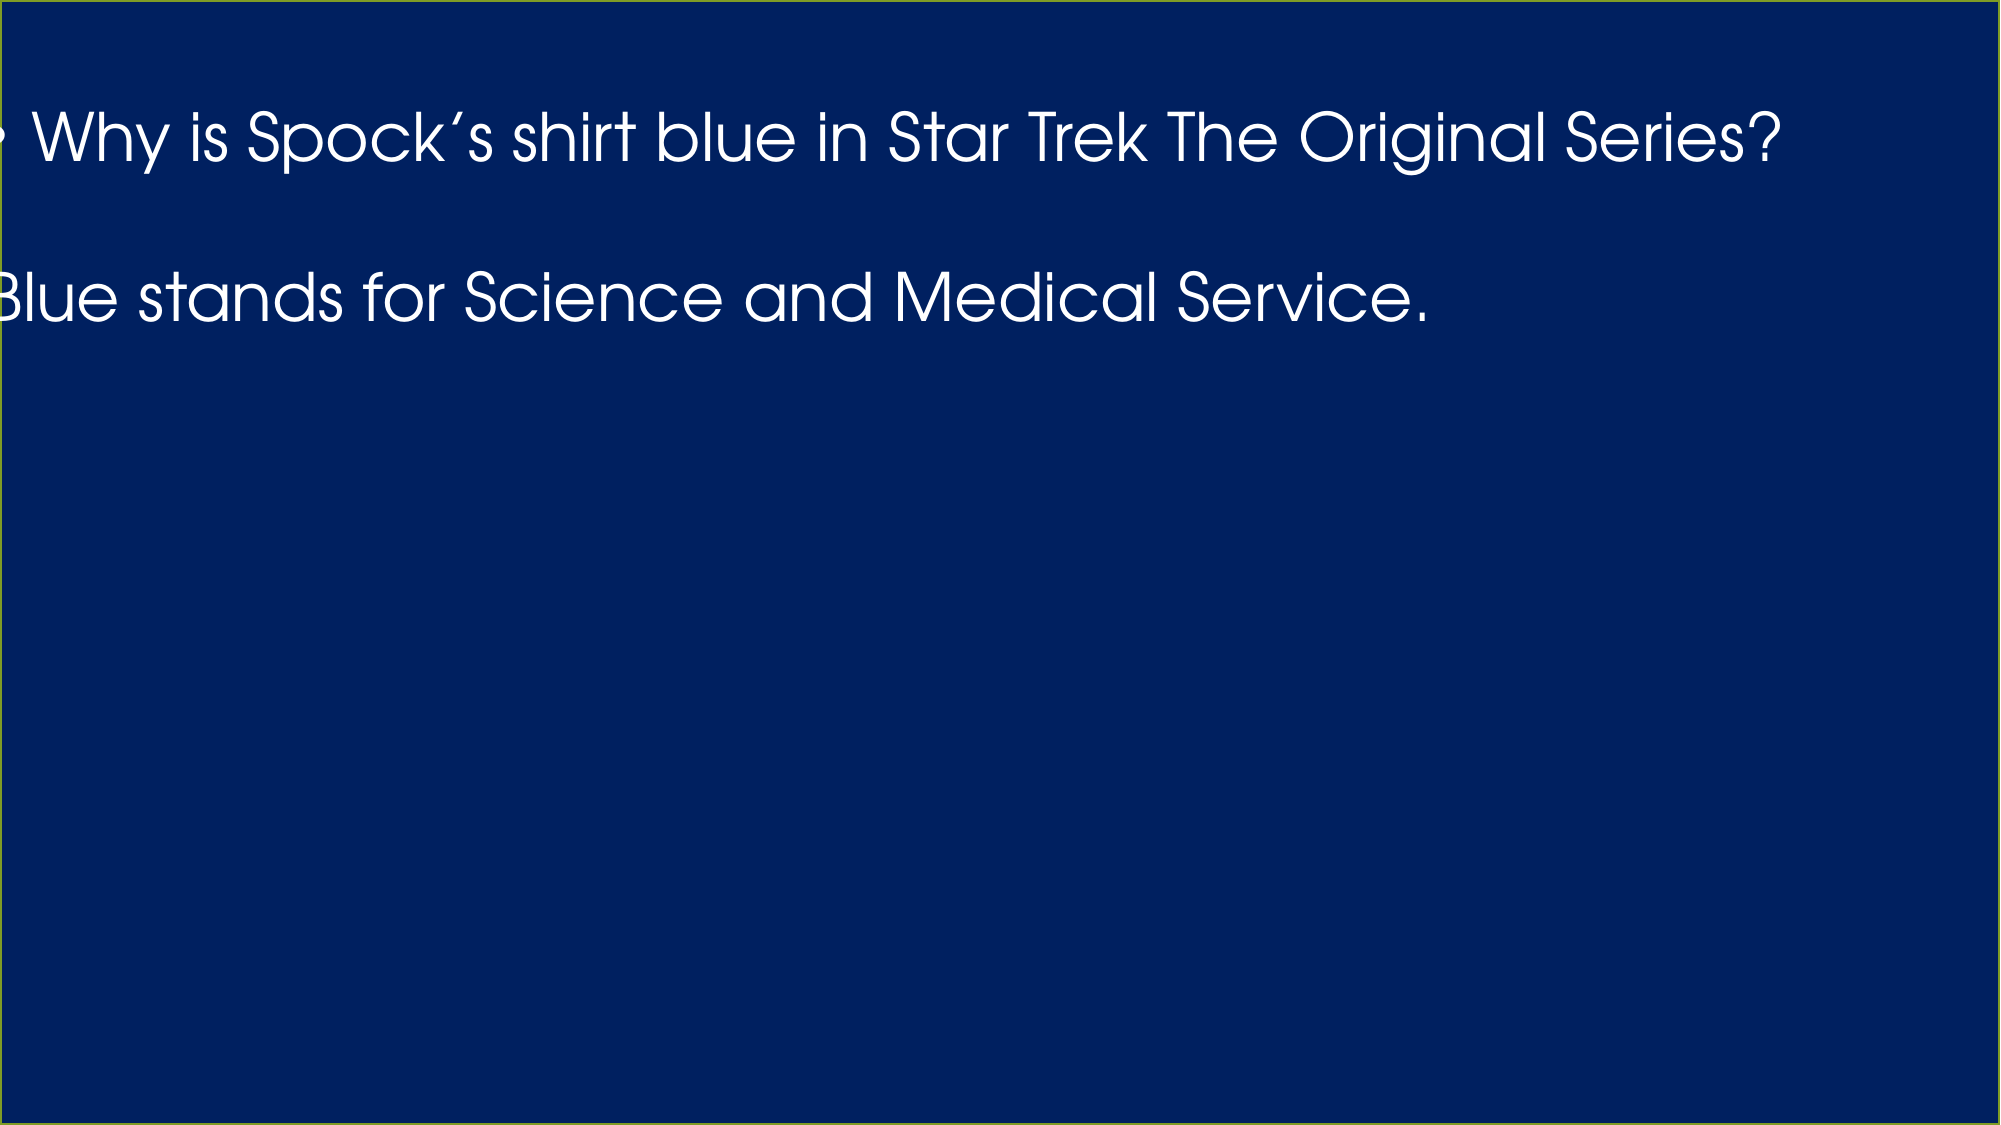

Why is Spock’s shirt blue in Star Trek The Original Series?

Blue stands for Science and Medical Service.